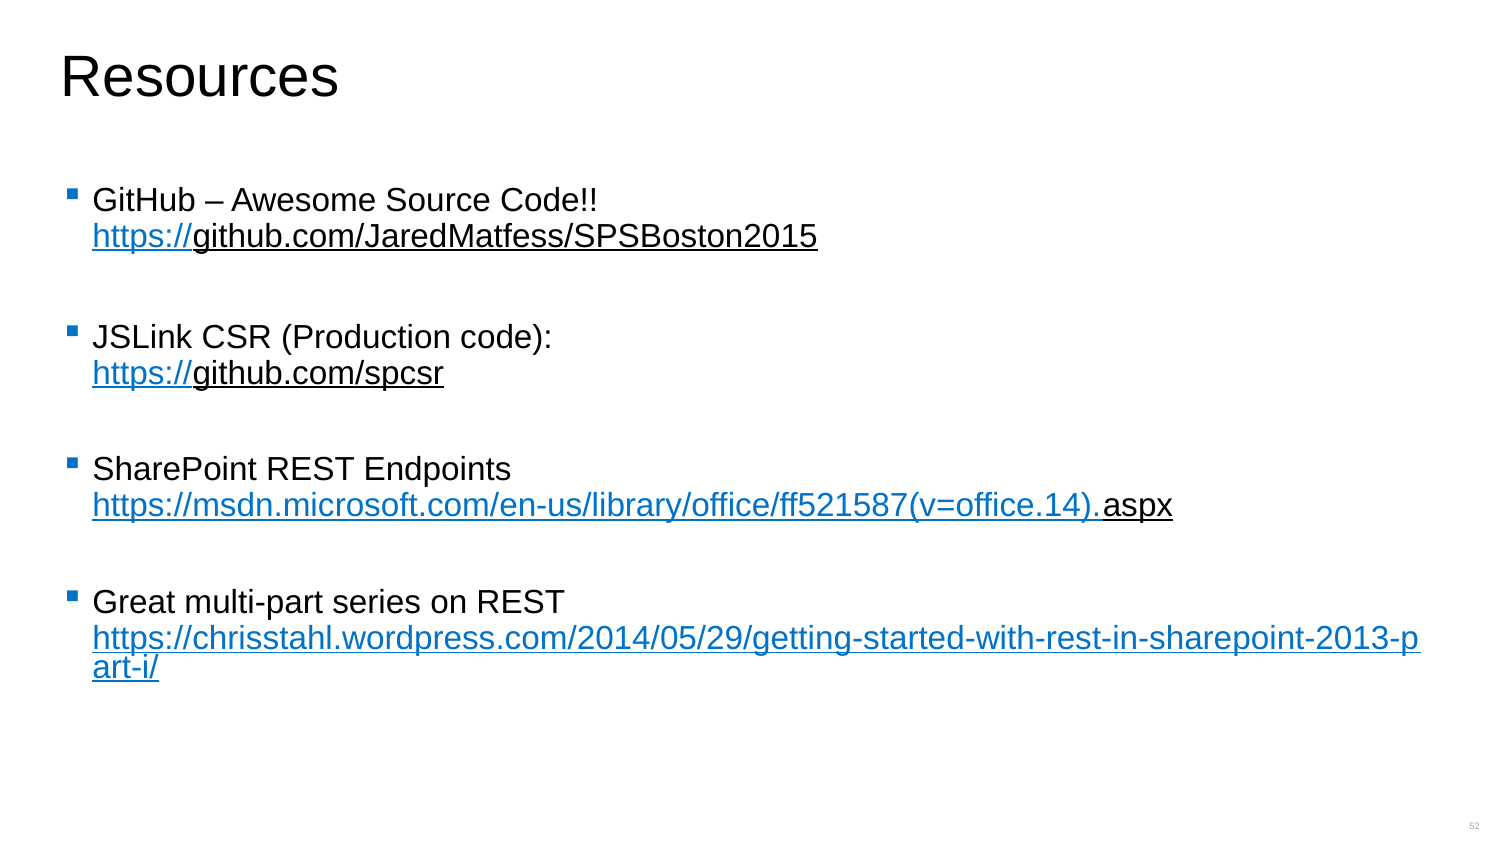

# Resources
GitHub – Awesome Source Code!!
https://github.com/JaredMatfess/SPSBoston2015
JSLink CSR (Production code):
https://github.com/spcsr
SharePoint REST Endpoints
https://msdn.microsoft.com/en-us/library/office/ff521587(v=office.14).aspx
Great multi-part series on REST
https://chrisstahl.wordpress.com/2014/05/29/getting-started-with-rest-in-sharepoint-2013-part-i/

52